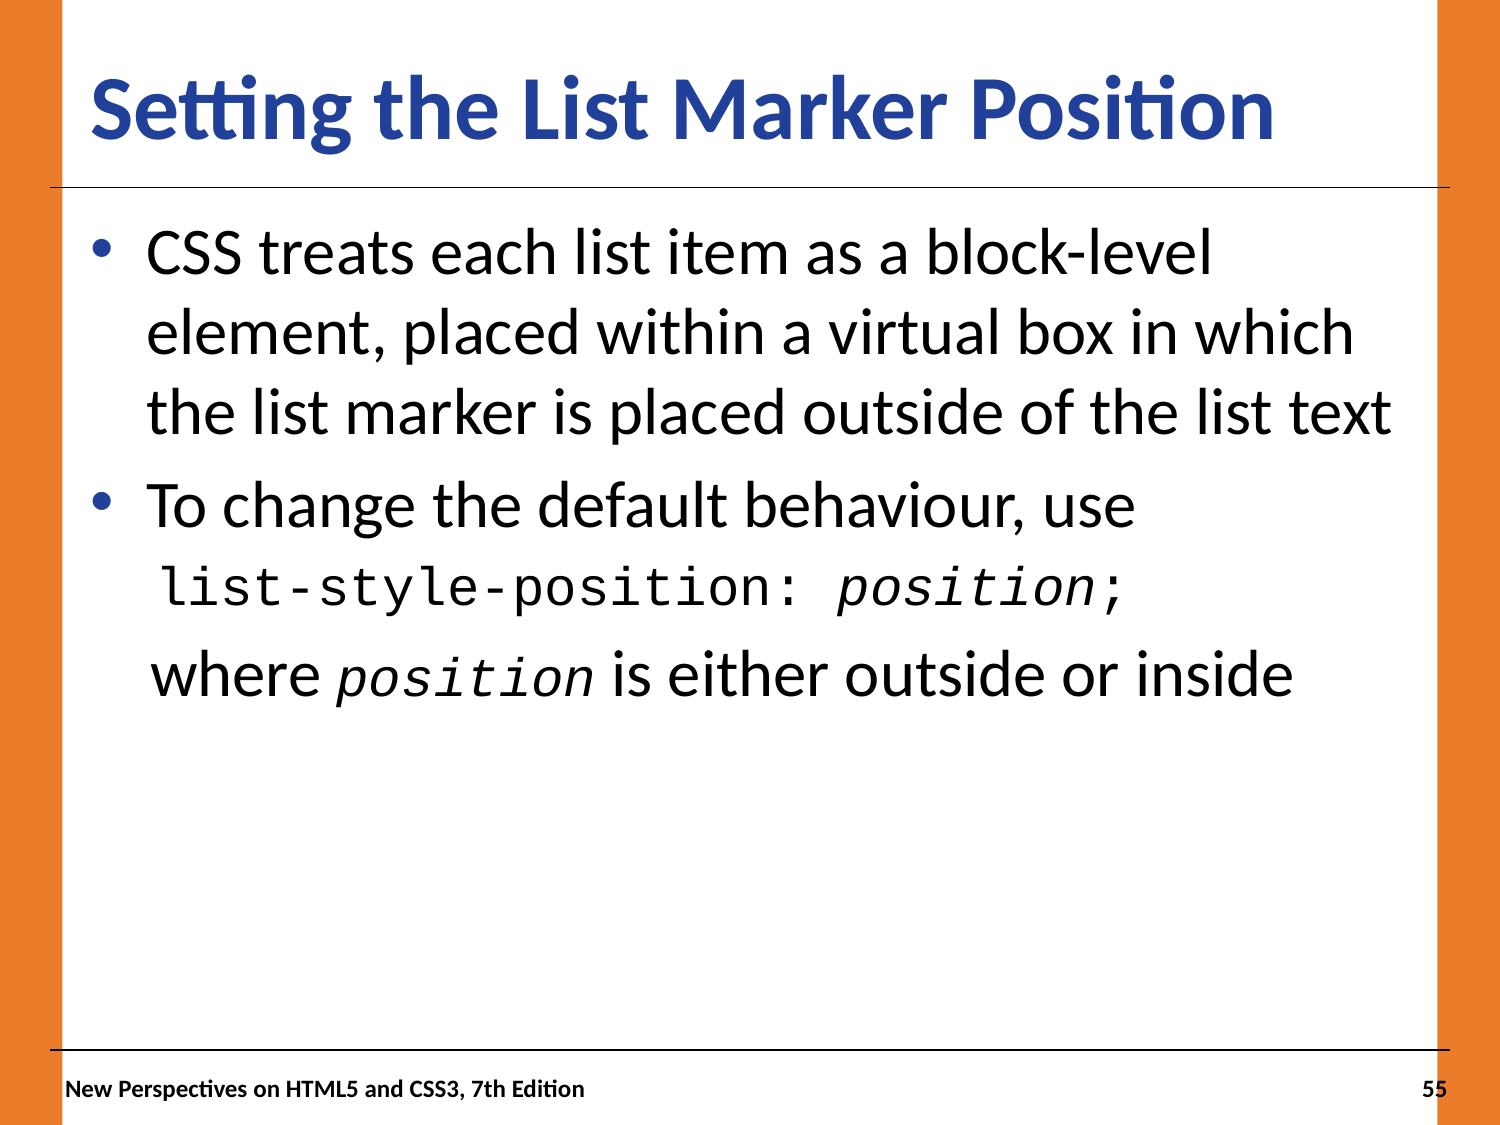

# Setting the List Marker Position
CSS treats each list item as a block-level element, placed within a virtual box in which the list marker is placed outside of the list text
To change the default behaviour, use
  list-style-position: position;
    where position is either outside or inside
New Perspectives on HTML5 and CSS3, 7th Edition
55